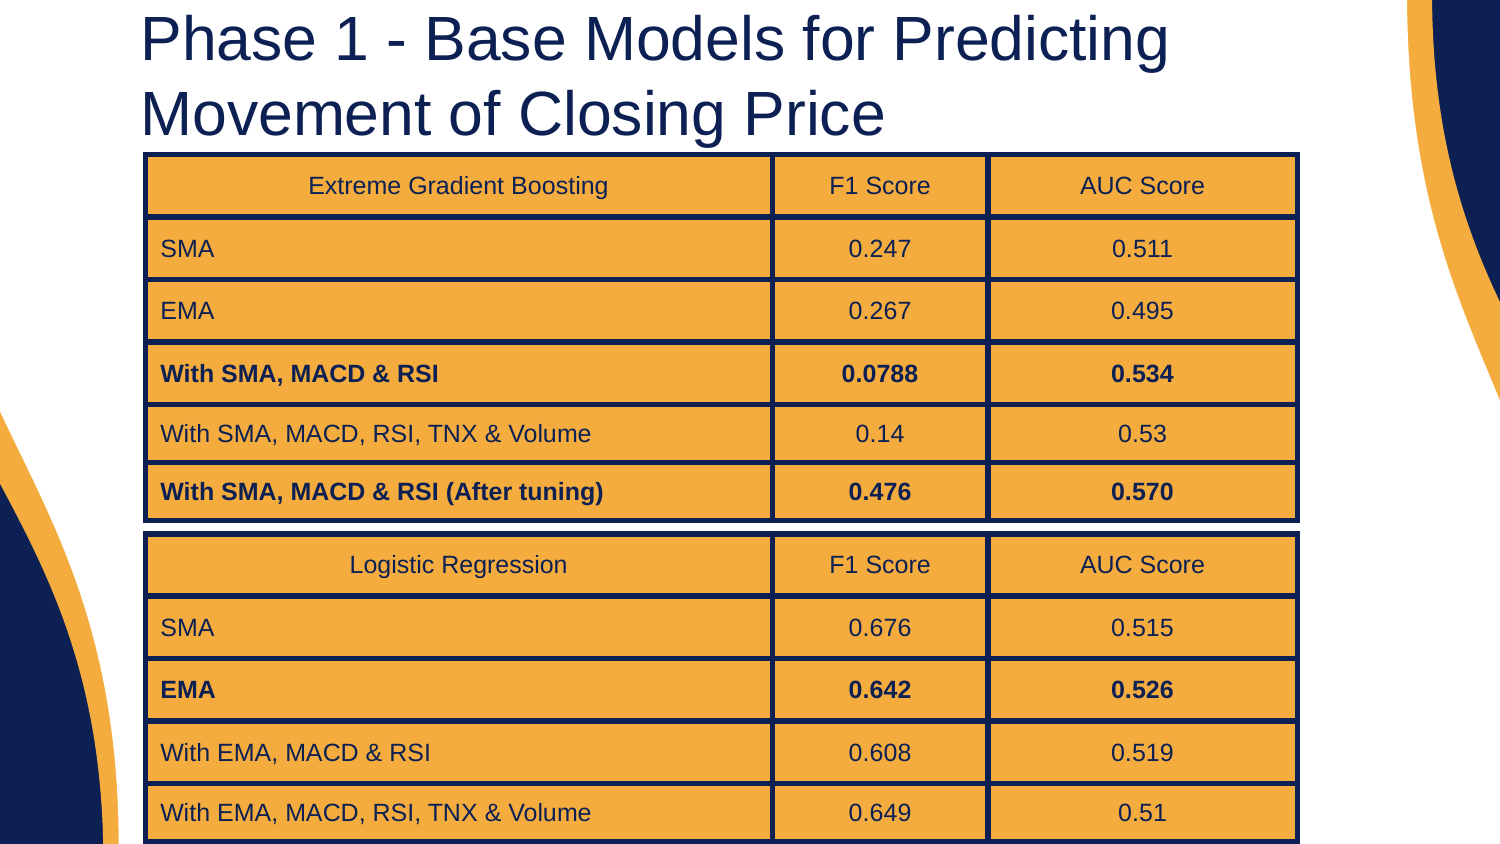

# Phase 1 - Base Models for Predicting Movement of Closing Price
| Extreme Gradient Boosting | F1 Score | AUC Score |
| --- | --- | --- |
| SMA | 0.247 | 0.511 |
| EMA | 0.267 | 0.495 |
| With SMA, MACD & RSI | 0.0788 | 0.534 |
| With SMA, MACD, RSI, TNX & Volume | 0.14 | 0.53 |
| With SMA, MACD & RSI (After tuning) | 0.476 | 0.570 |
| Logistic Regression | F1 Score | AUC Score |
| --- | --- | --- |
| SMA | 0.676 | 0.515 |
| EMA | 0.642 | 0.526 |
| With EMA, MACD & RSI | 0.608 | 0.519 |
| With EMA, MACD, RSI, TNX & Volume | 0.649 | 0.51 |